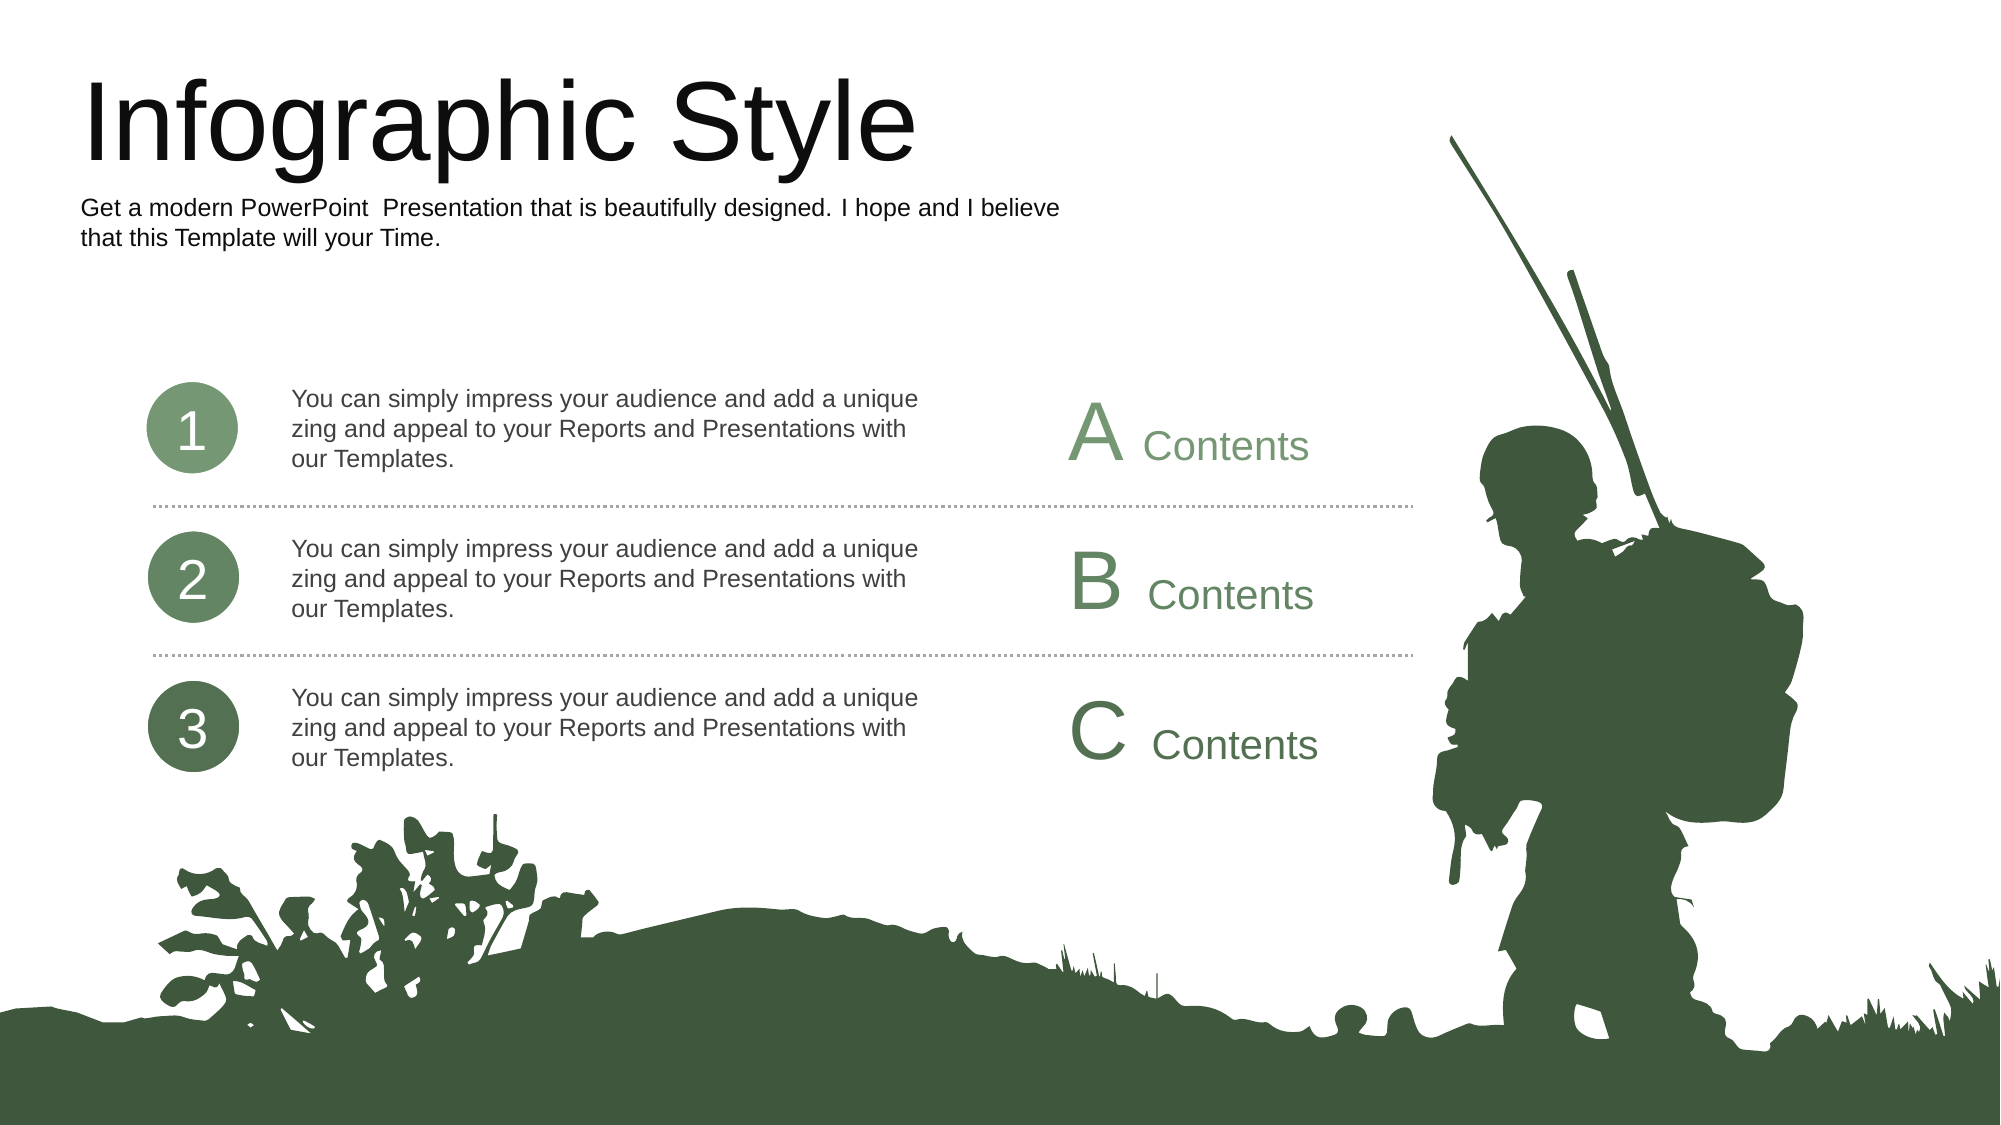

Infographic Style
Get a modern PowerPoint  Presentation that is beautifully designed. I hope and I believe that this Template will your Time.
A Contents
You can simply impress your audience and add a unique zing and appeal to your Reports and Presentations with our Templates.
1

B Contents
You can simply impress your audience and add a unique zing and appeal to your Reports and Presentations with our Templates.
2

C Contents
You can simply impress your audience and add a unique zing and appeal to your Reports and Presentations with our Templates.
3